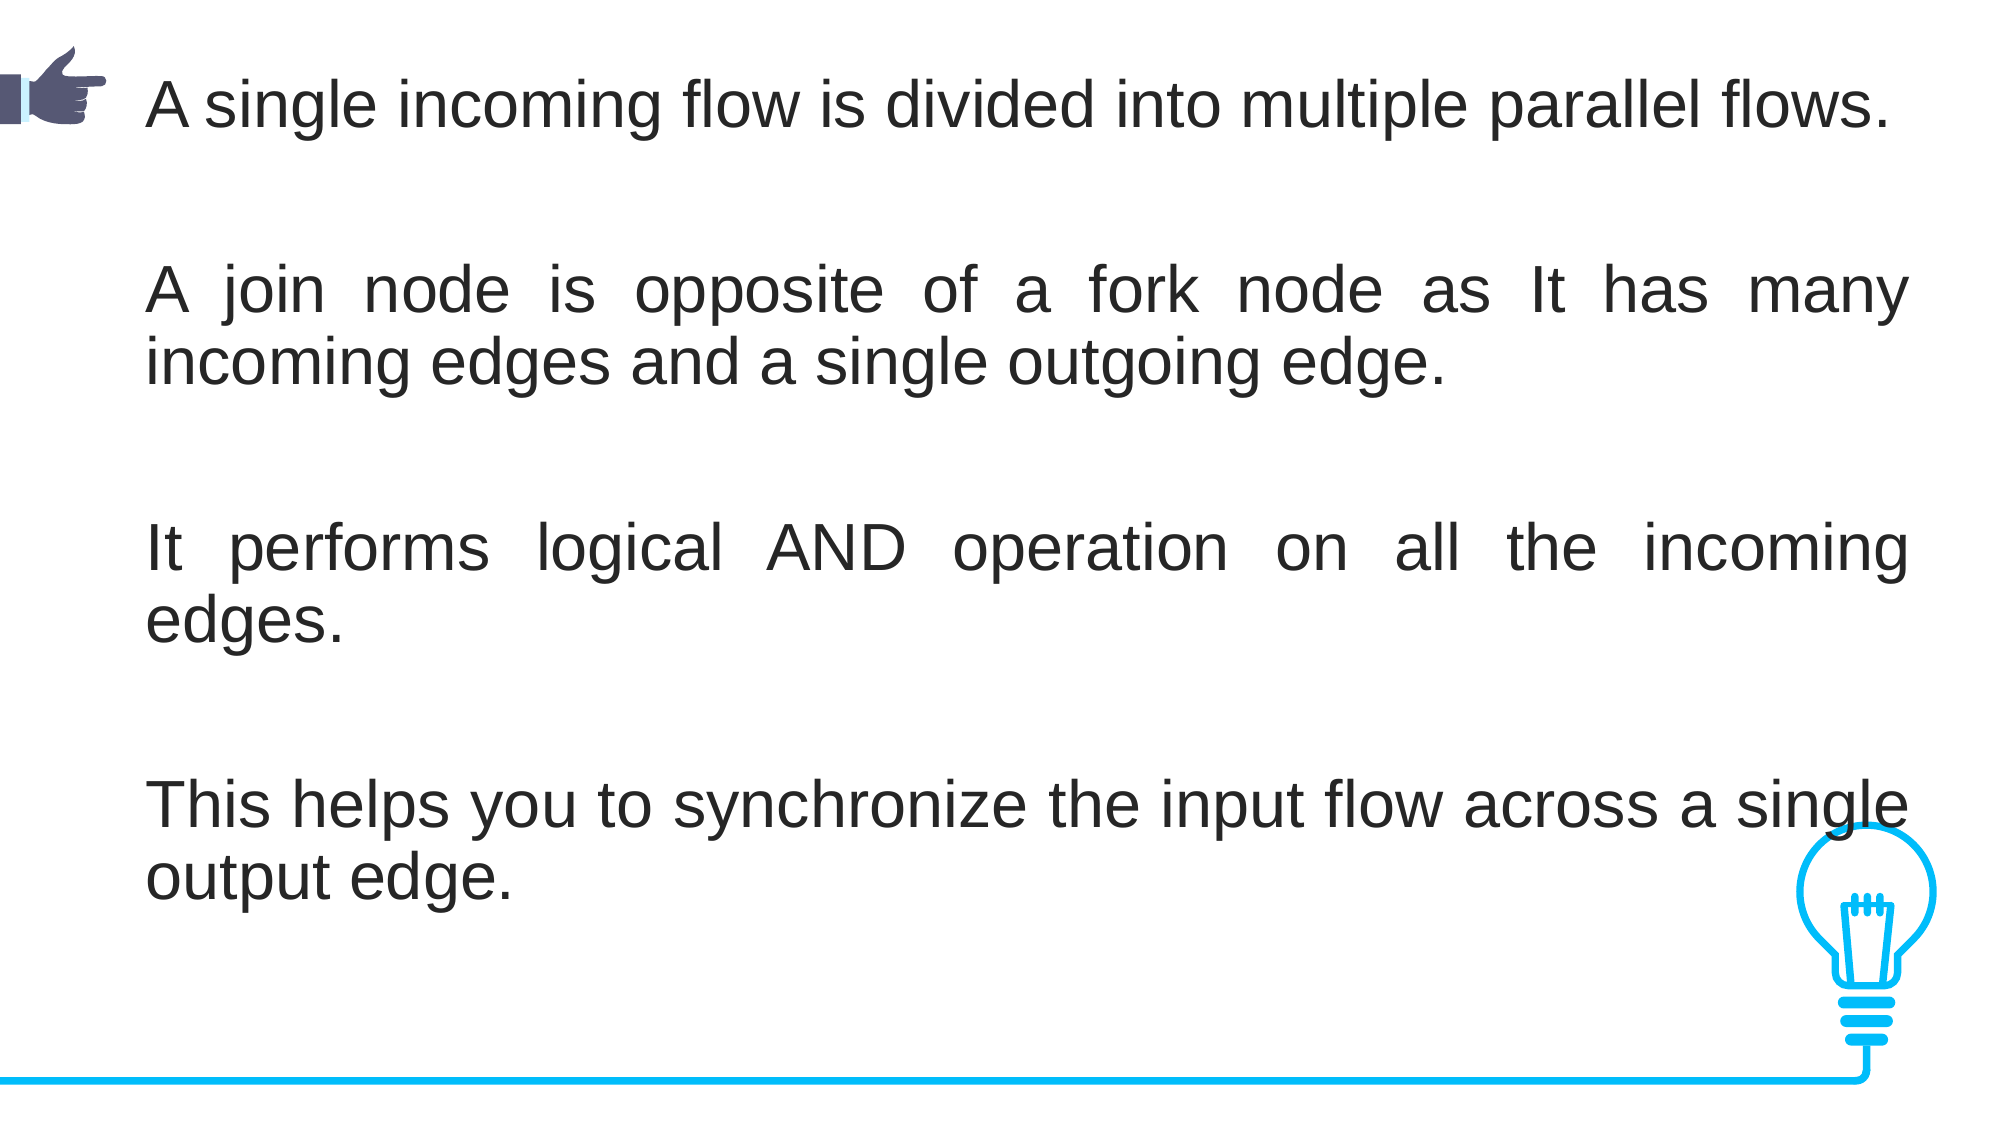

A single incoming flow is divided into multiple parallel flows.

A join node is opposite of a fork node as It has many incoming edges and a single outgoing edge.

It performs logical AND operation on all the incoming edges.

This helps you to synchronize the input flow across a single output edge.